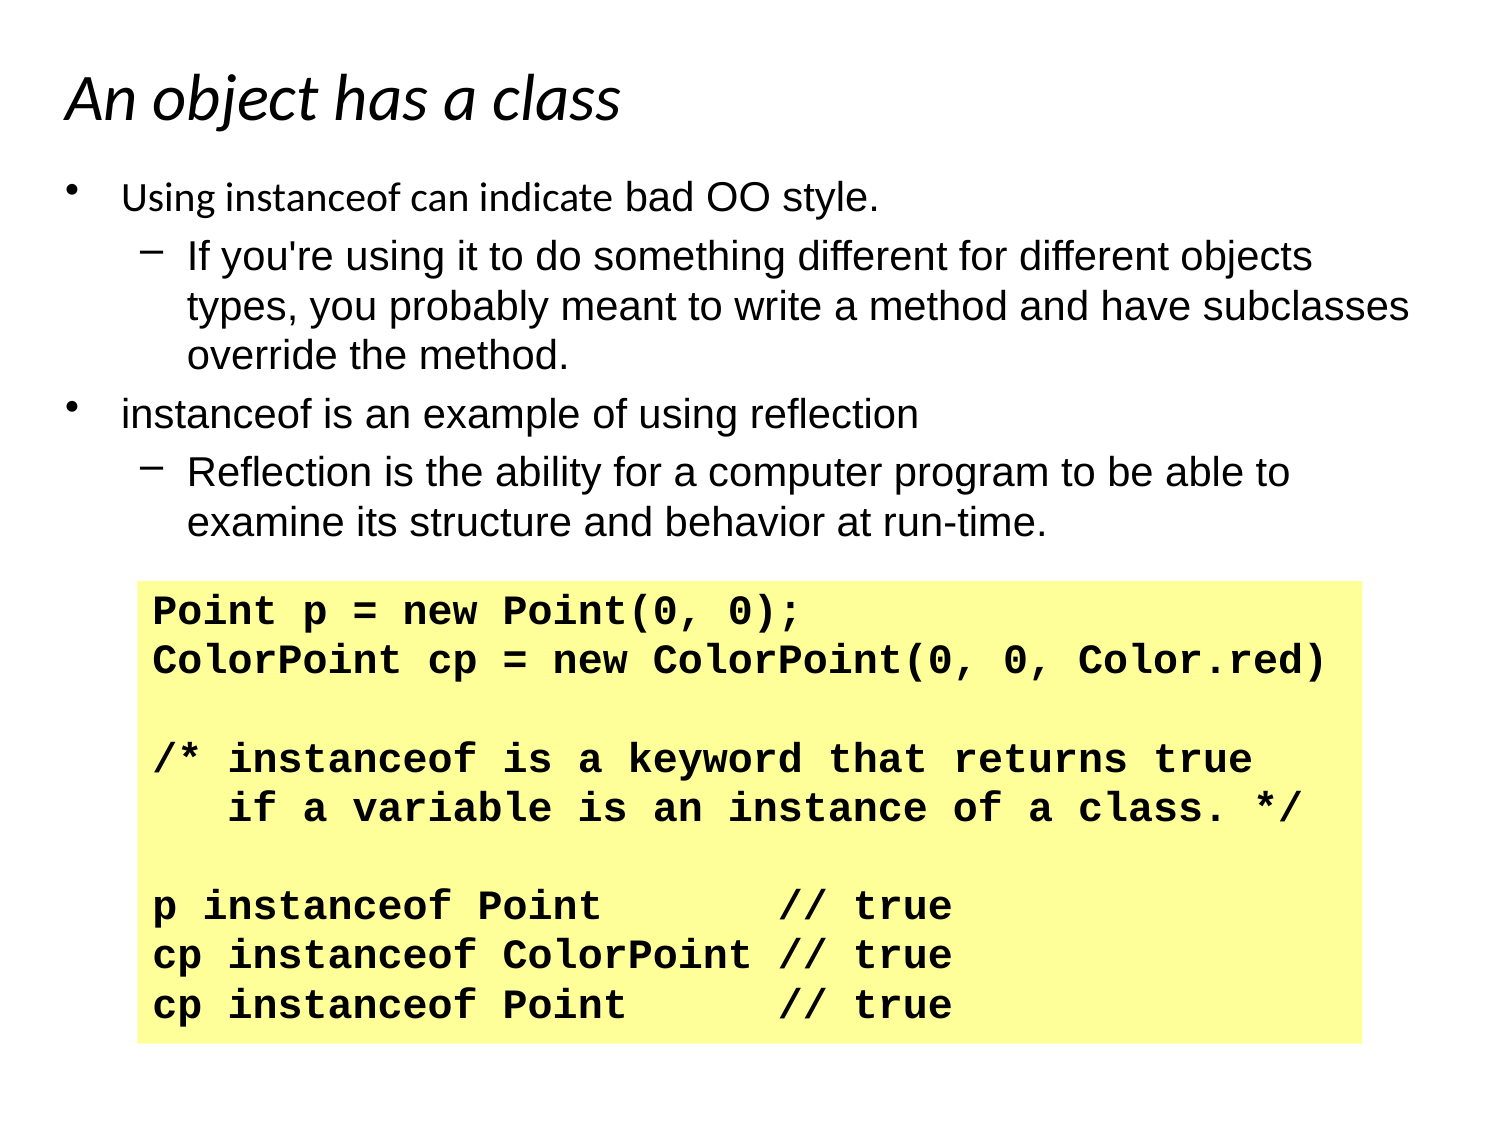

# An object has a class
Using instanceof can indicate bad OO style.
If you're using it to do something different for different objects types, you probably meant to write a method and have subclasses override the method.
instanceof is an example of using reflection
Reflection is the ability for a computer program to be able to examine its structure and behavior at run-time.
Point p = new Point(0, 0);
ColorPoint cp = new ColorPoint(0, 0, Color.red)

/* instanceof is a keyword that returns true
   if a variable is an instance of a class. */

p instanceof Point       // true
cp instanceof ColorPoint // true
cp instanceof Point      // true